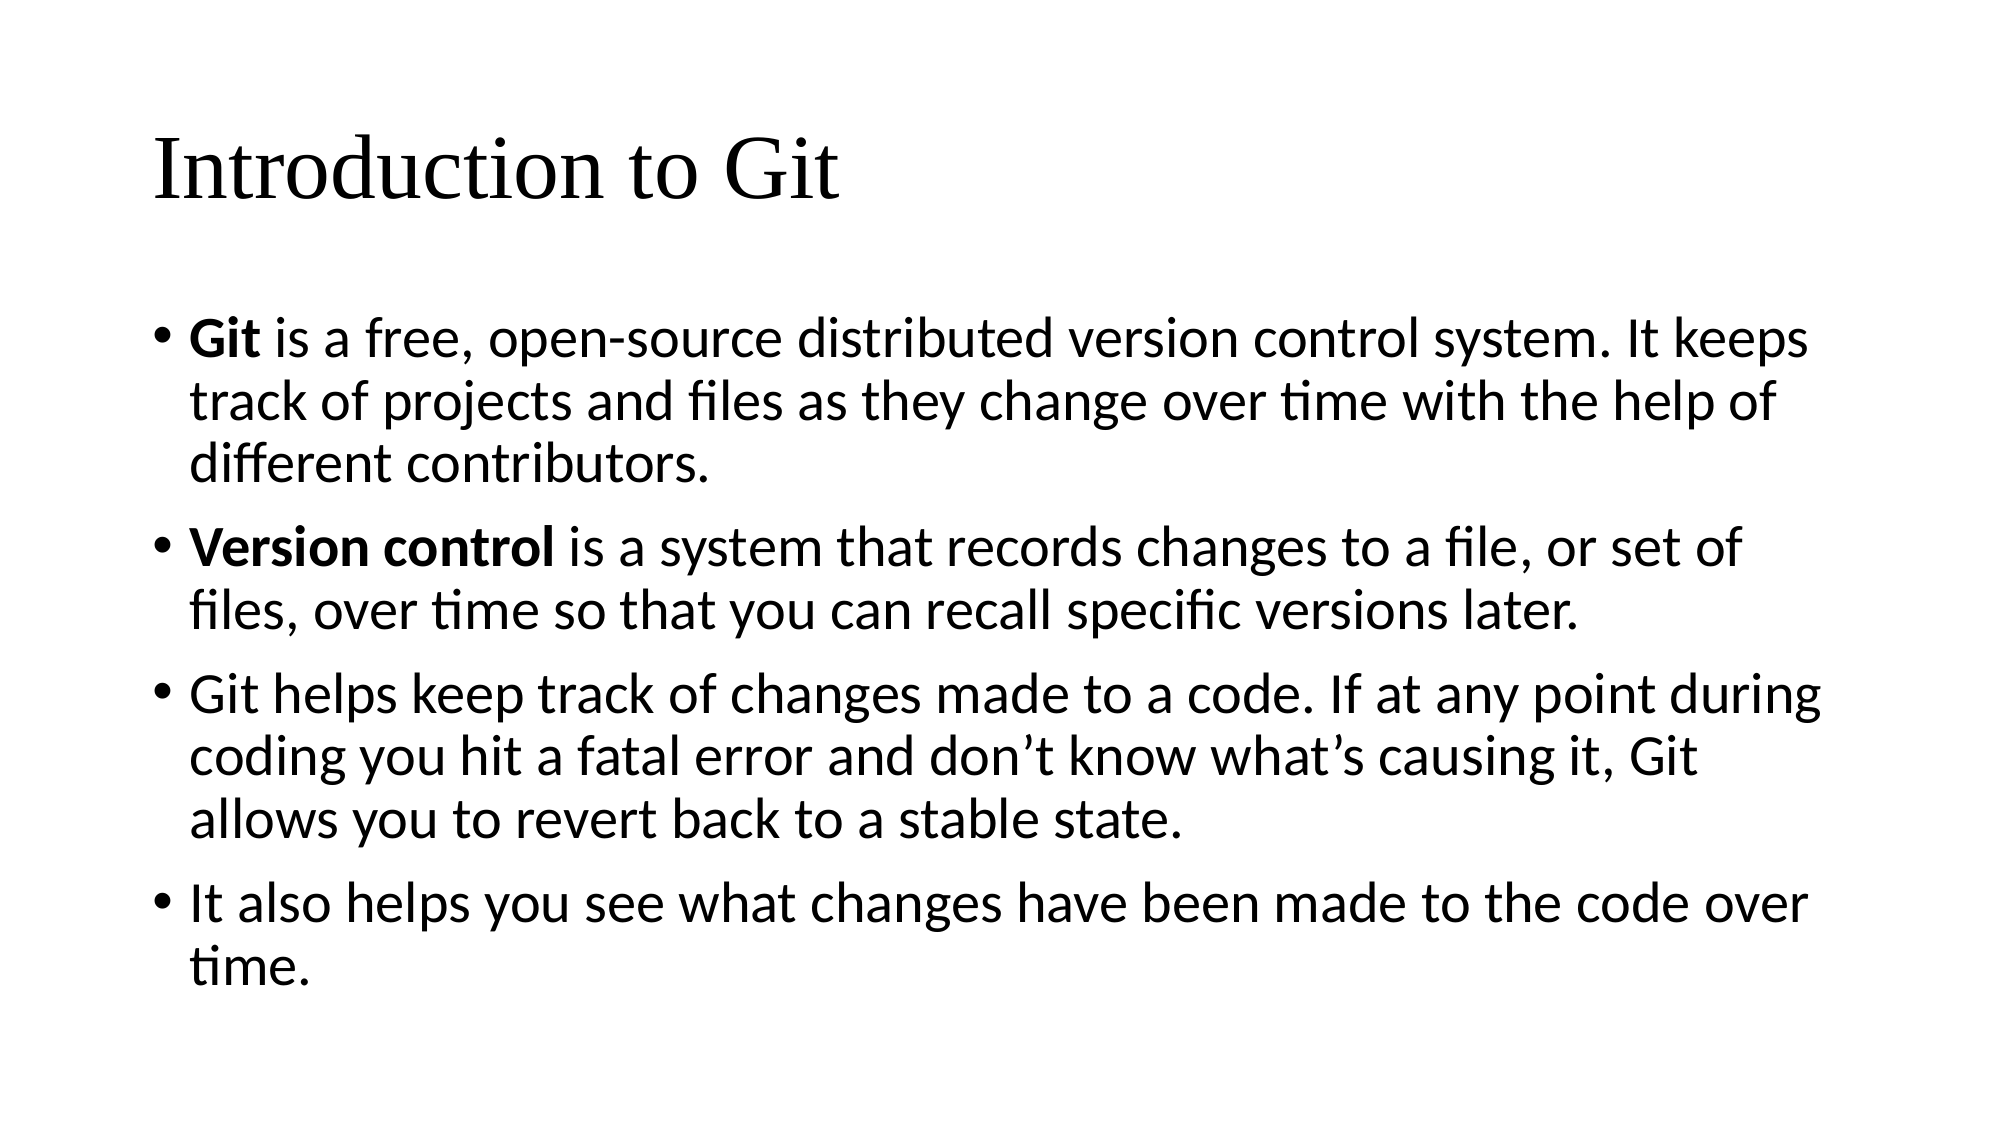

# Introduction to Git
Git is a free, open-source distributed version control system. It keeps track of projects and files as they change over time with the help of different contributors.
Version control is a system that records changes to a file, or set of files, over time so that you can recall specific versions later.
Git helps keep track of changes made to a code. If at any point during coding you hit a fatal error and don’t know what’s causing it, Git allows you to revert back to a stable state.
It also helps you see what changes have been made to the code over time.